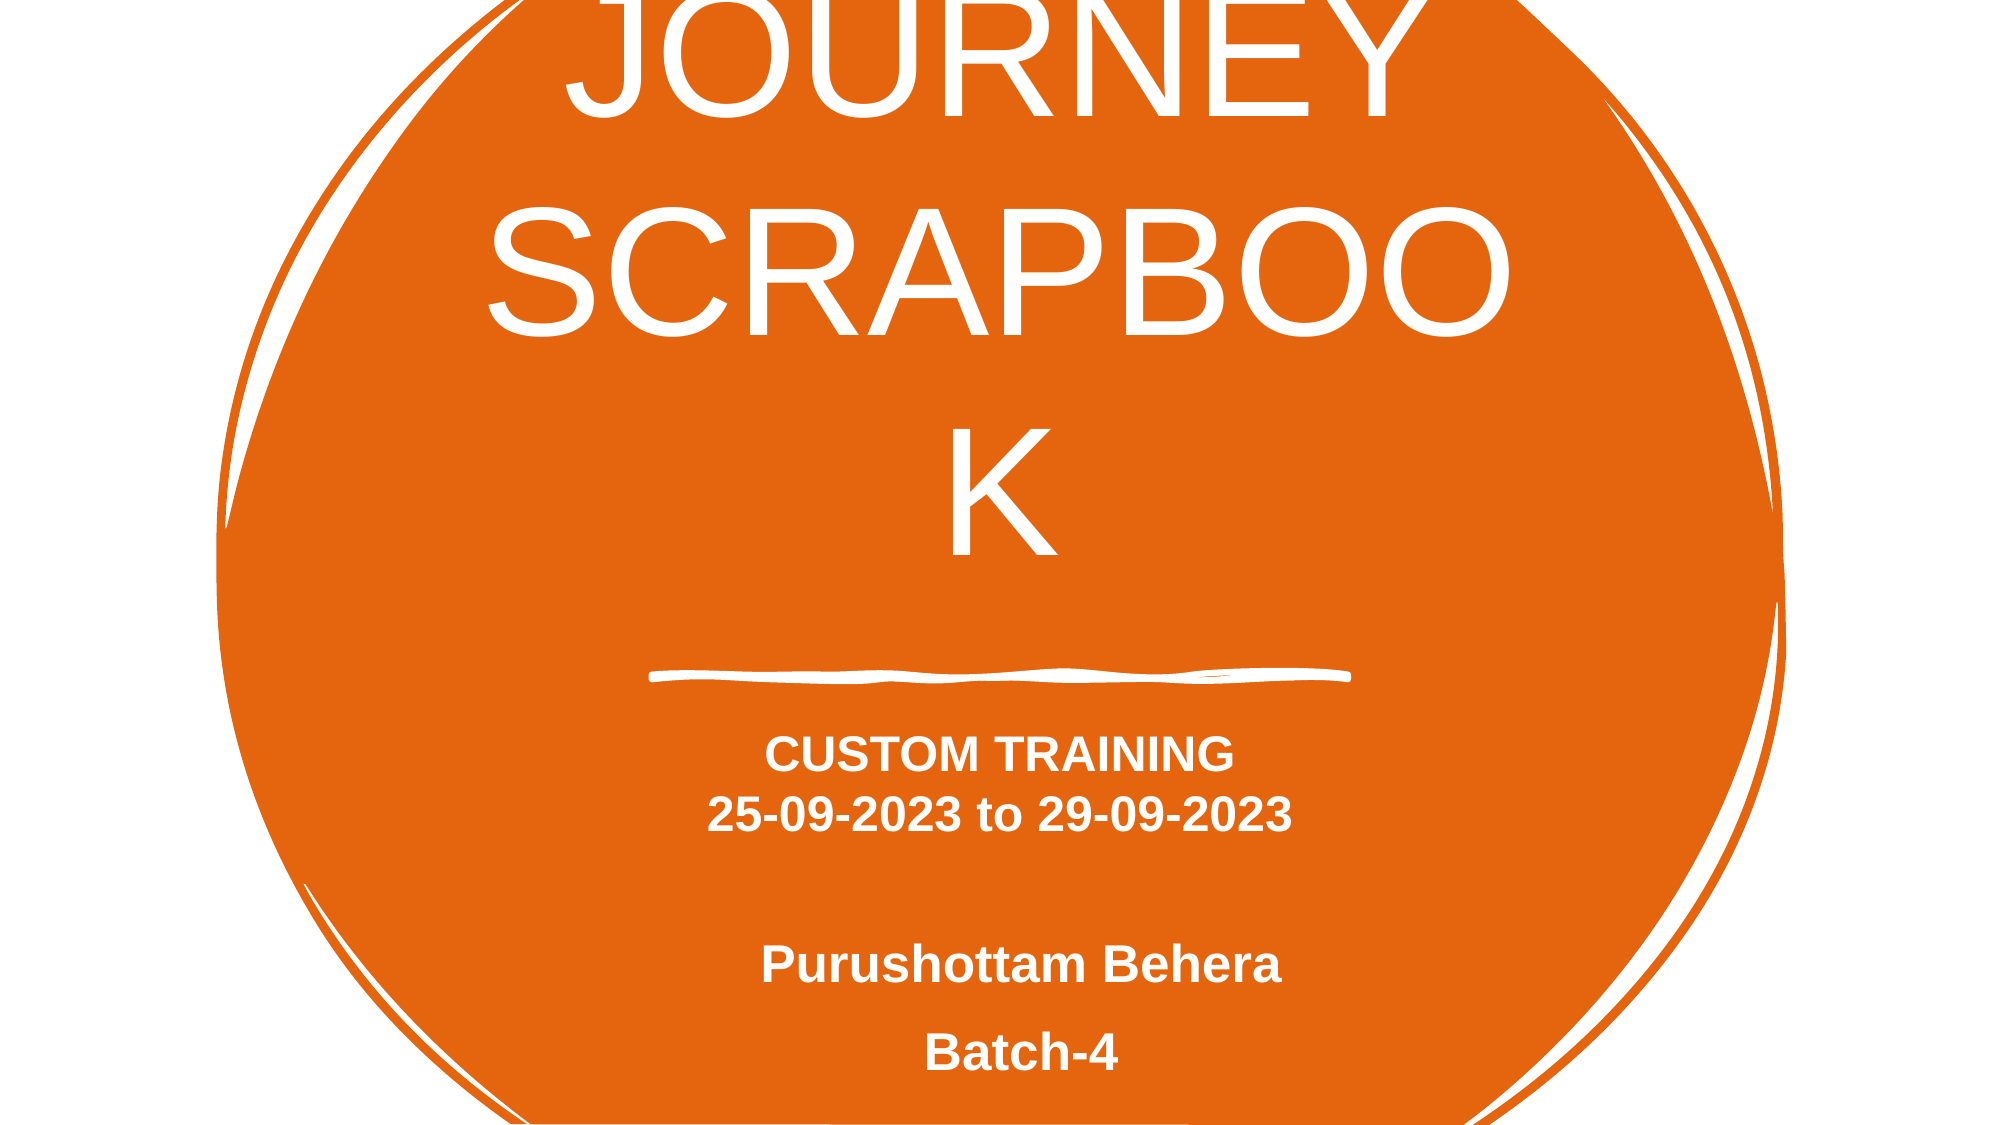

# JOURNEY SCRAPBOOK
CUSTOM TRAINING
25-09-2023 to 29-09-2023
Purushottam Behera
Batch-4